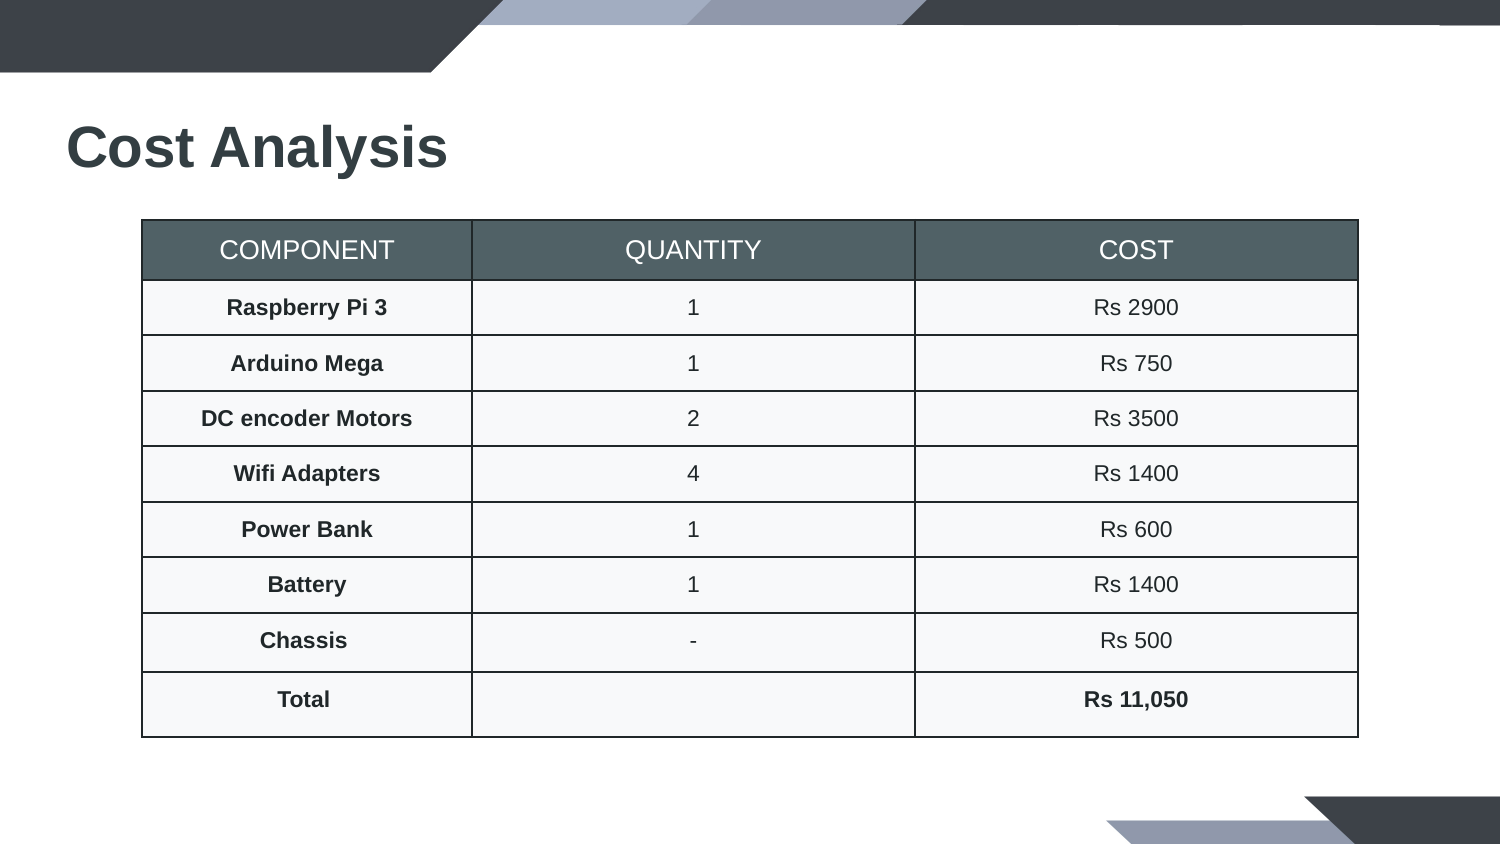

# Cost Analysis
| COMPONENT | QUANTITY | COST |
| --- | --- | --- |
| Raspberry Pi 3 | 1 | Rs 2900 |
| Arduino Mega | 1 | Rs 750 |
| DC encoder Motors | 2 | Rs 3500 |
| Wifi Adapters | 4 | Rs 1400 |
| Power Bank | 1 | Rs 600 |
| Battery | 1 | Rs 1400 |
| Chassis | - | Rs 500 |
| Total |  | Rs 11,050 |